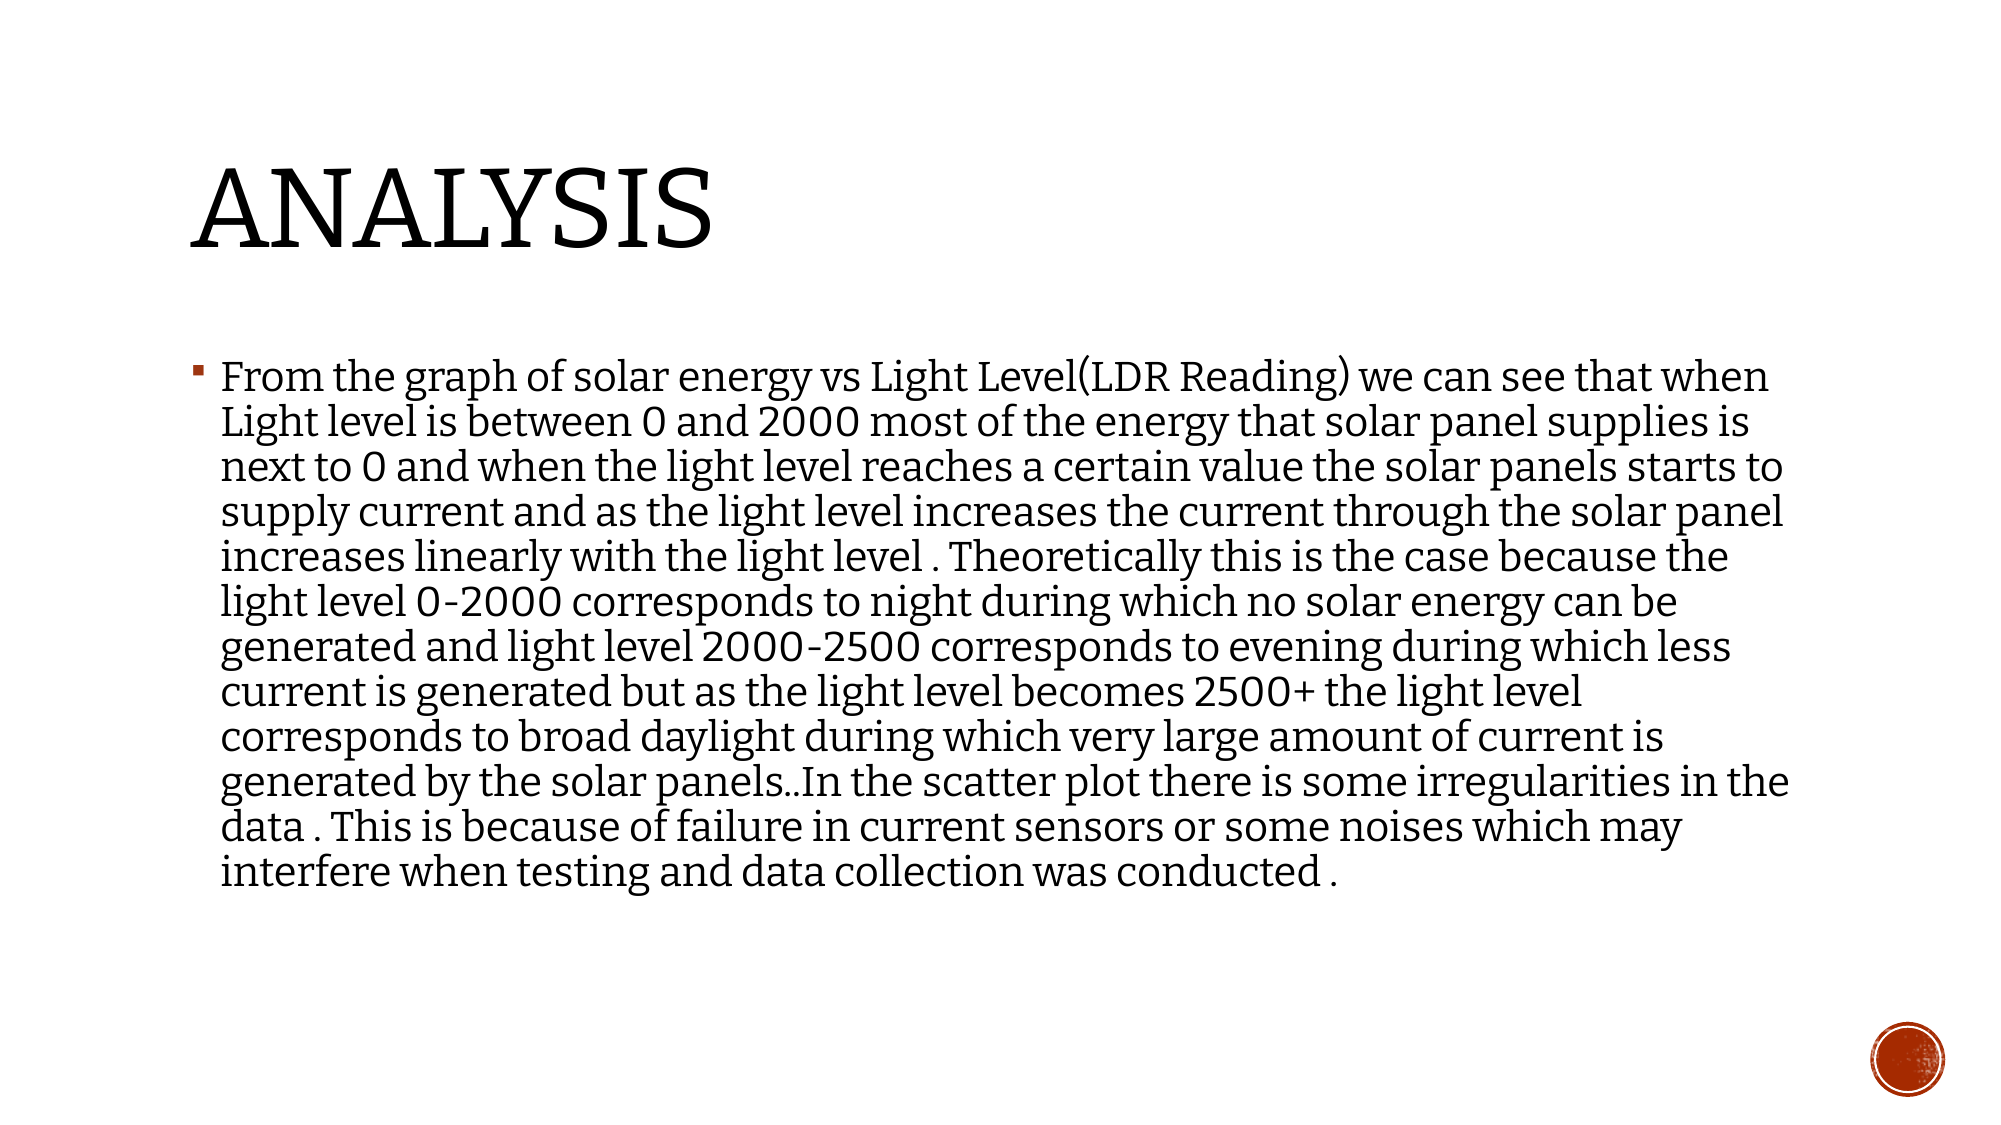

# Analysis
From the graph of solar energy vs Light Level(LDR Reading) we can see that when Light level is between 0 and 2000 most of the energy that solar panel supplies is next to 0 and when the light level reaches a certain value the solar panels starts to supply current and as the light level increases the current through the solar panel increases linearly with the light level . Theoretically this is the case because the light level 0-2000 corresponds to night during which no solar energy can be generated and light level 2000-2500 corresponds to evening during which less current is generated but as the light level becomes 2500+ the light level corresponds to broad daylight during which very large amount of current is generated by the solar panels..In the scatter plot there is some irregularities in the data . This is because of failure in current sensors or some noises which may interfere when testing and data collection was conducted .